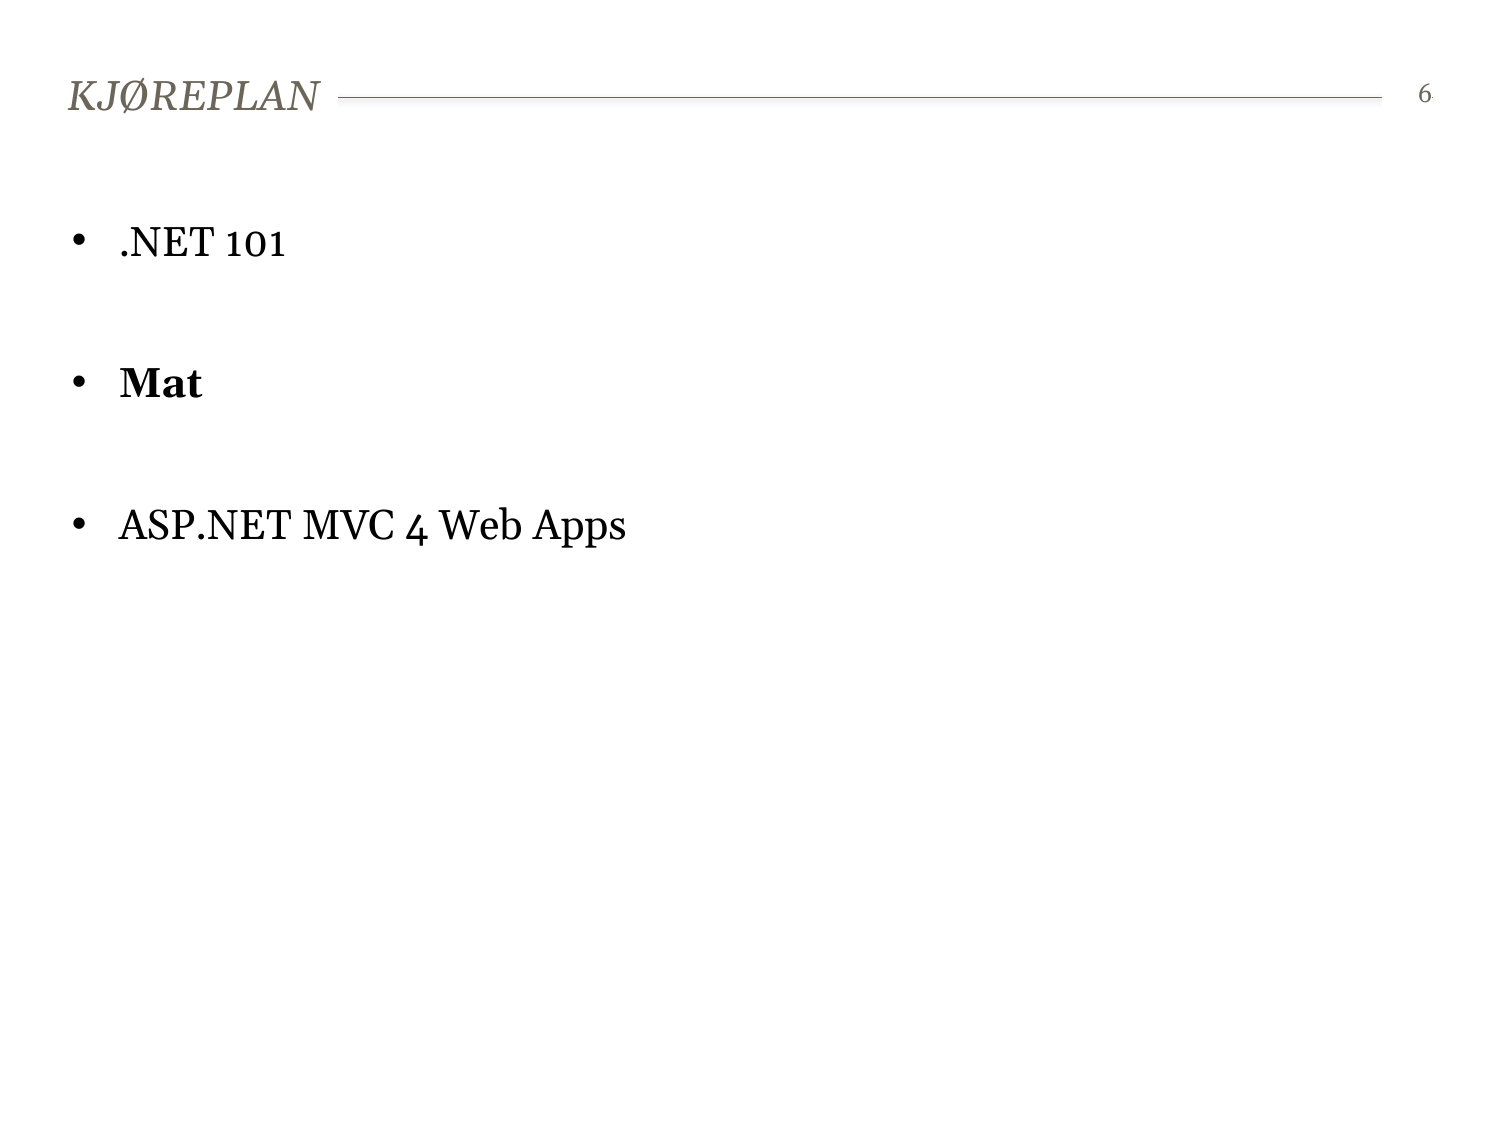

# Kjøreplan
6
.NET 101

Mat

ASP.NET MVC 4 Web Apps